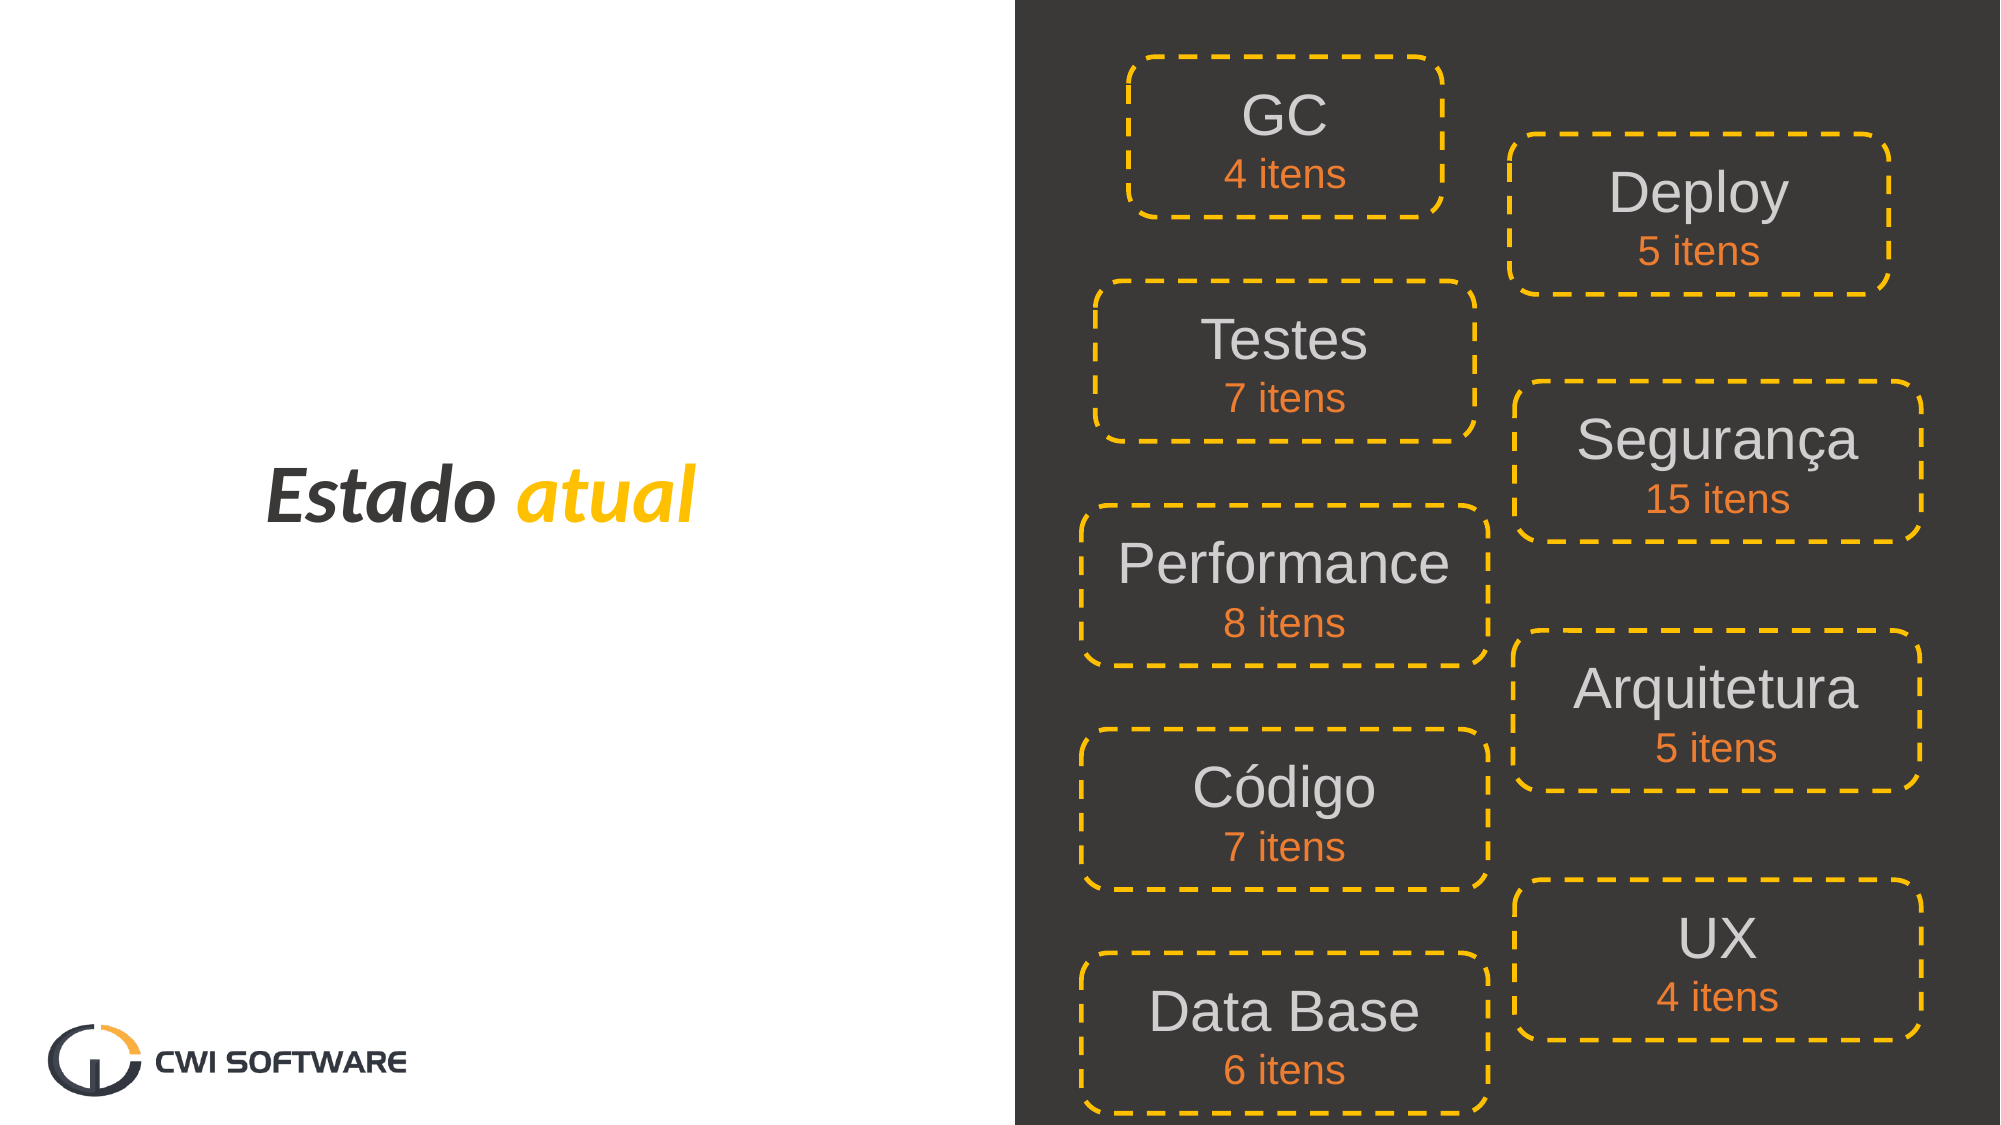

GC
4 itens
Deploy
5 itens
Testes
7 itens

Estado atual

Segurança
15 itens
Performance
8 itens
Arquitetura
5 itens
Código
7 itens
UX
4 itens
Data Base
6 itens